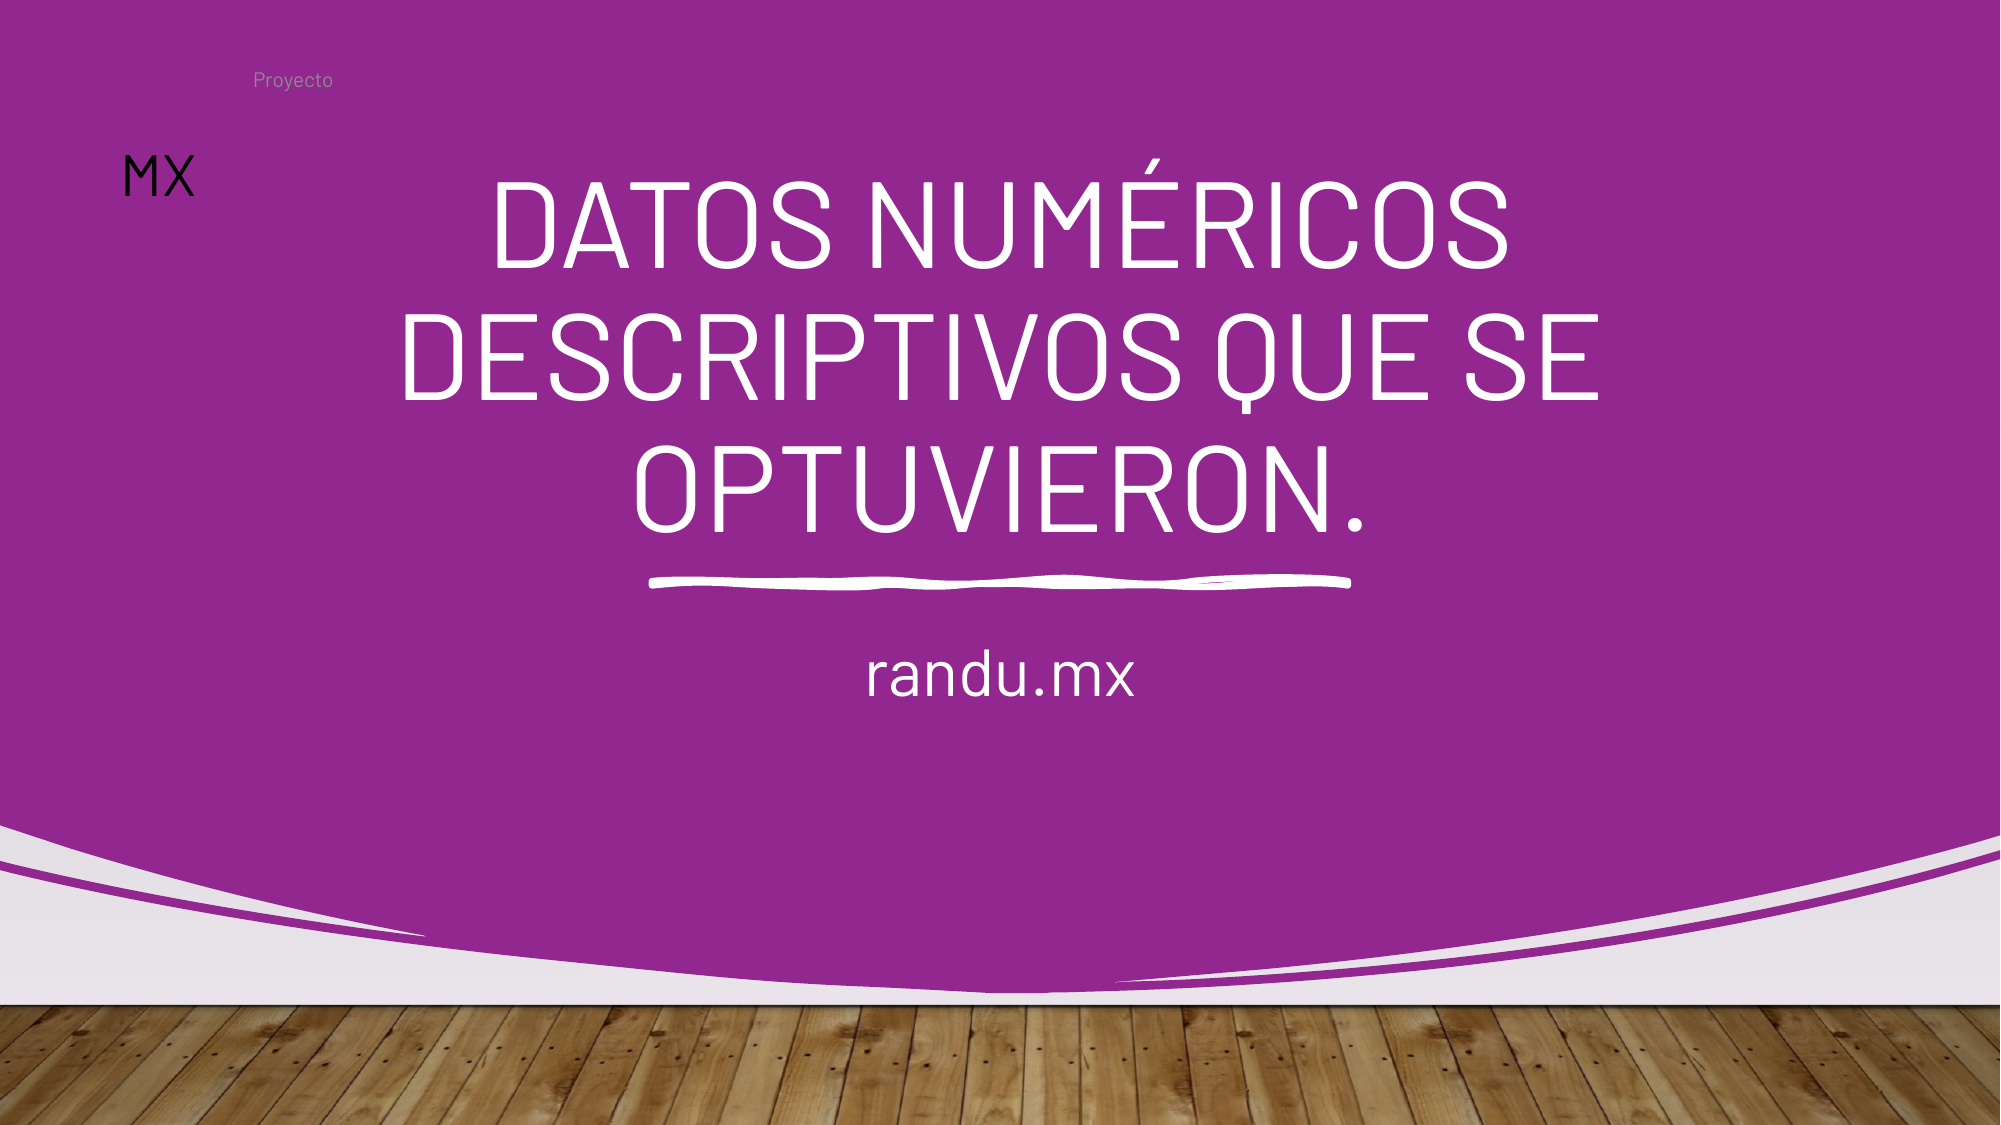

Proyecto

MX
# Datos numéricos descriptivos que se optuvieron.
randu.mx